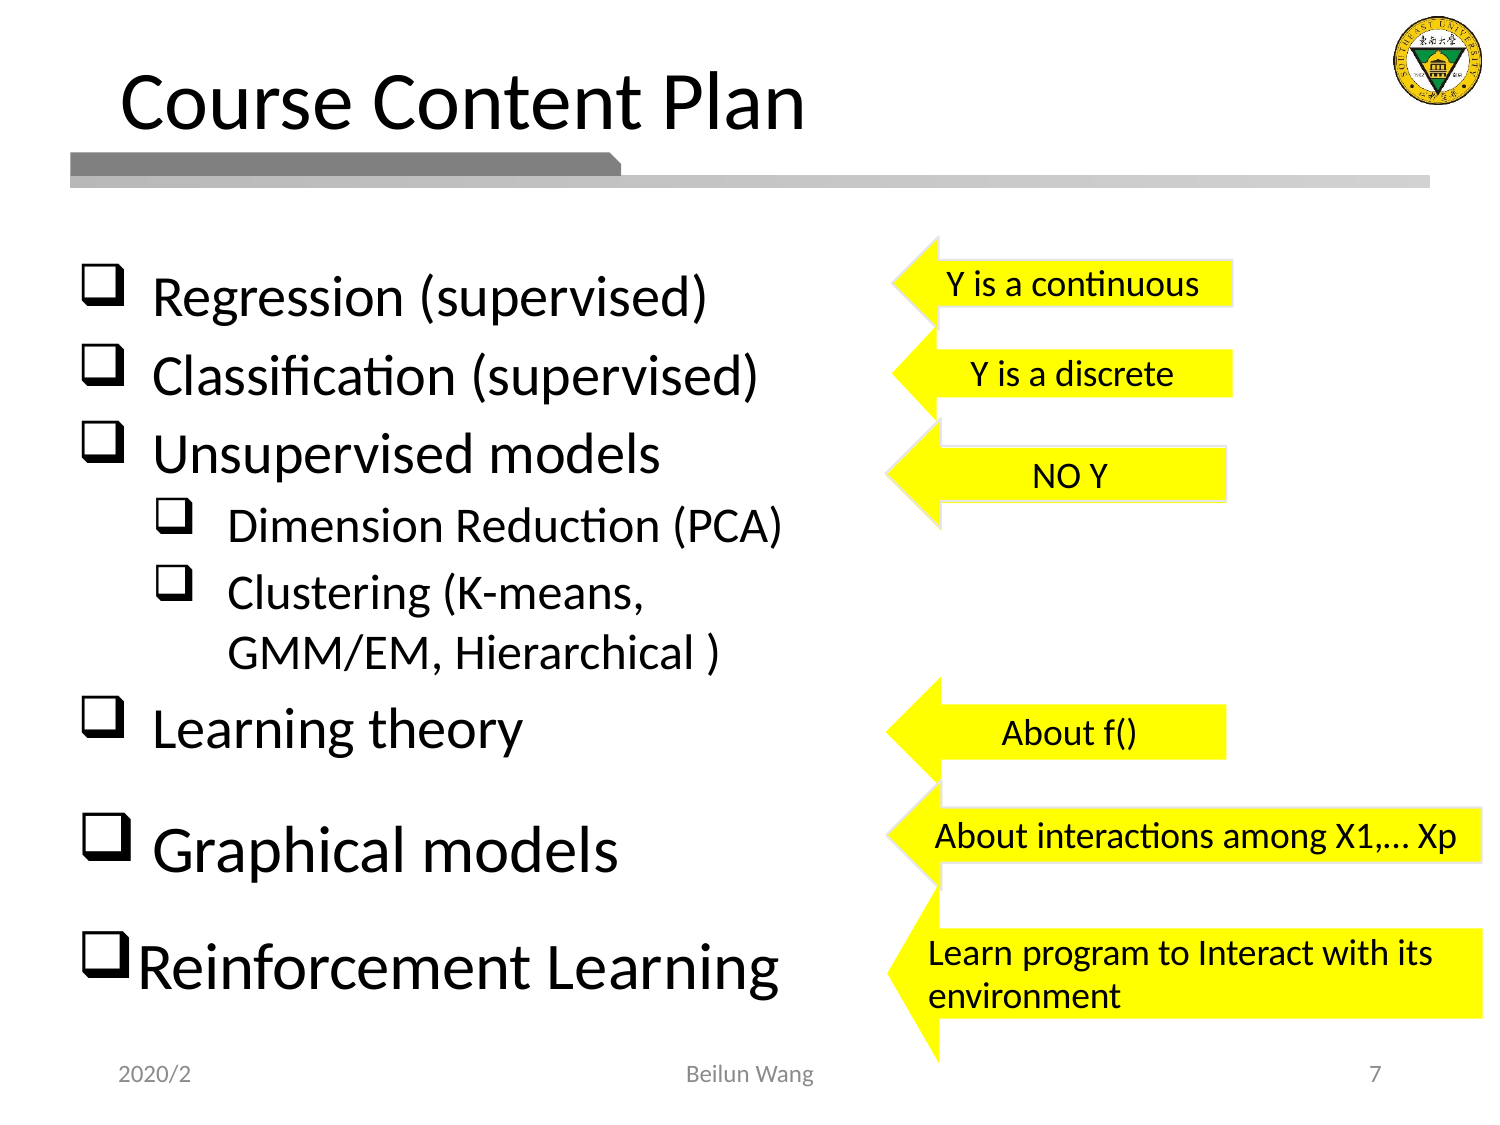

# Course Content Plan

Regression (supervised)
Classification (supervised)
Unsupervised models
Dimension Reduction (PCA)
Clustering (K-means, GMM/EM, Hierarchical )
Learning theory
Y is a continuous

Y is a discrete

NO Y

About f()

About interactions among X1,… Xp
Graphical models

Learn program to Interact with its  environment
Reinforcement Learning
2020/2
Beilun Wang
7